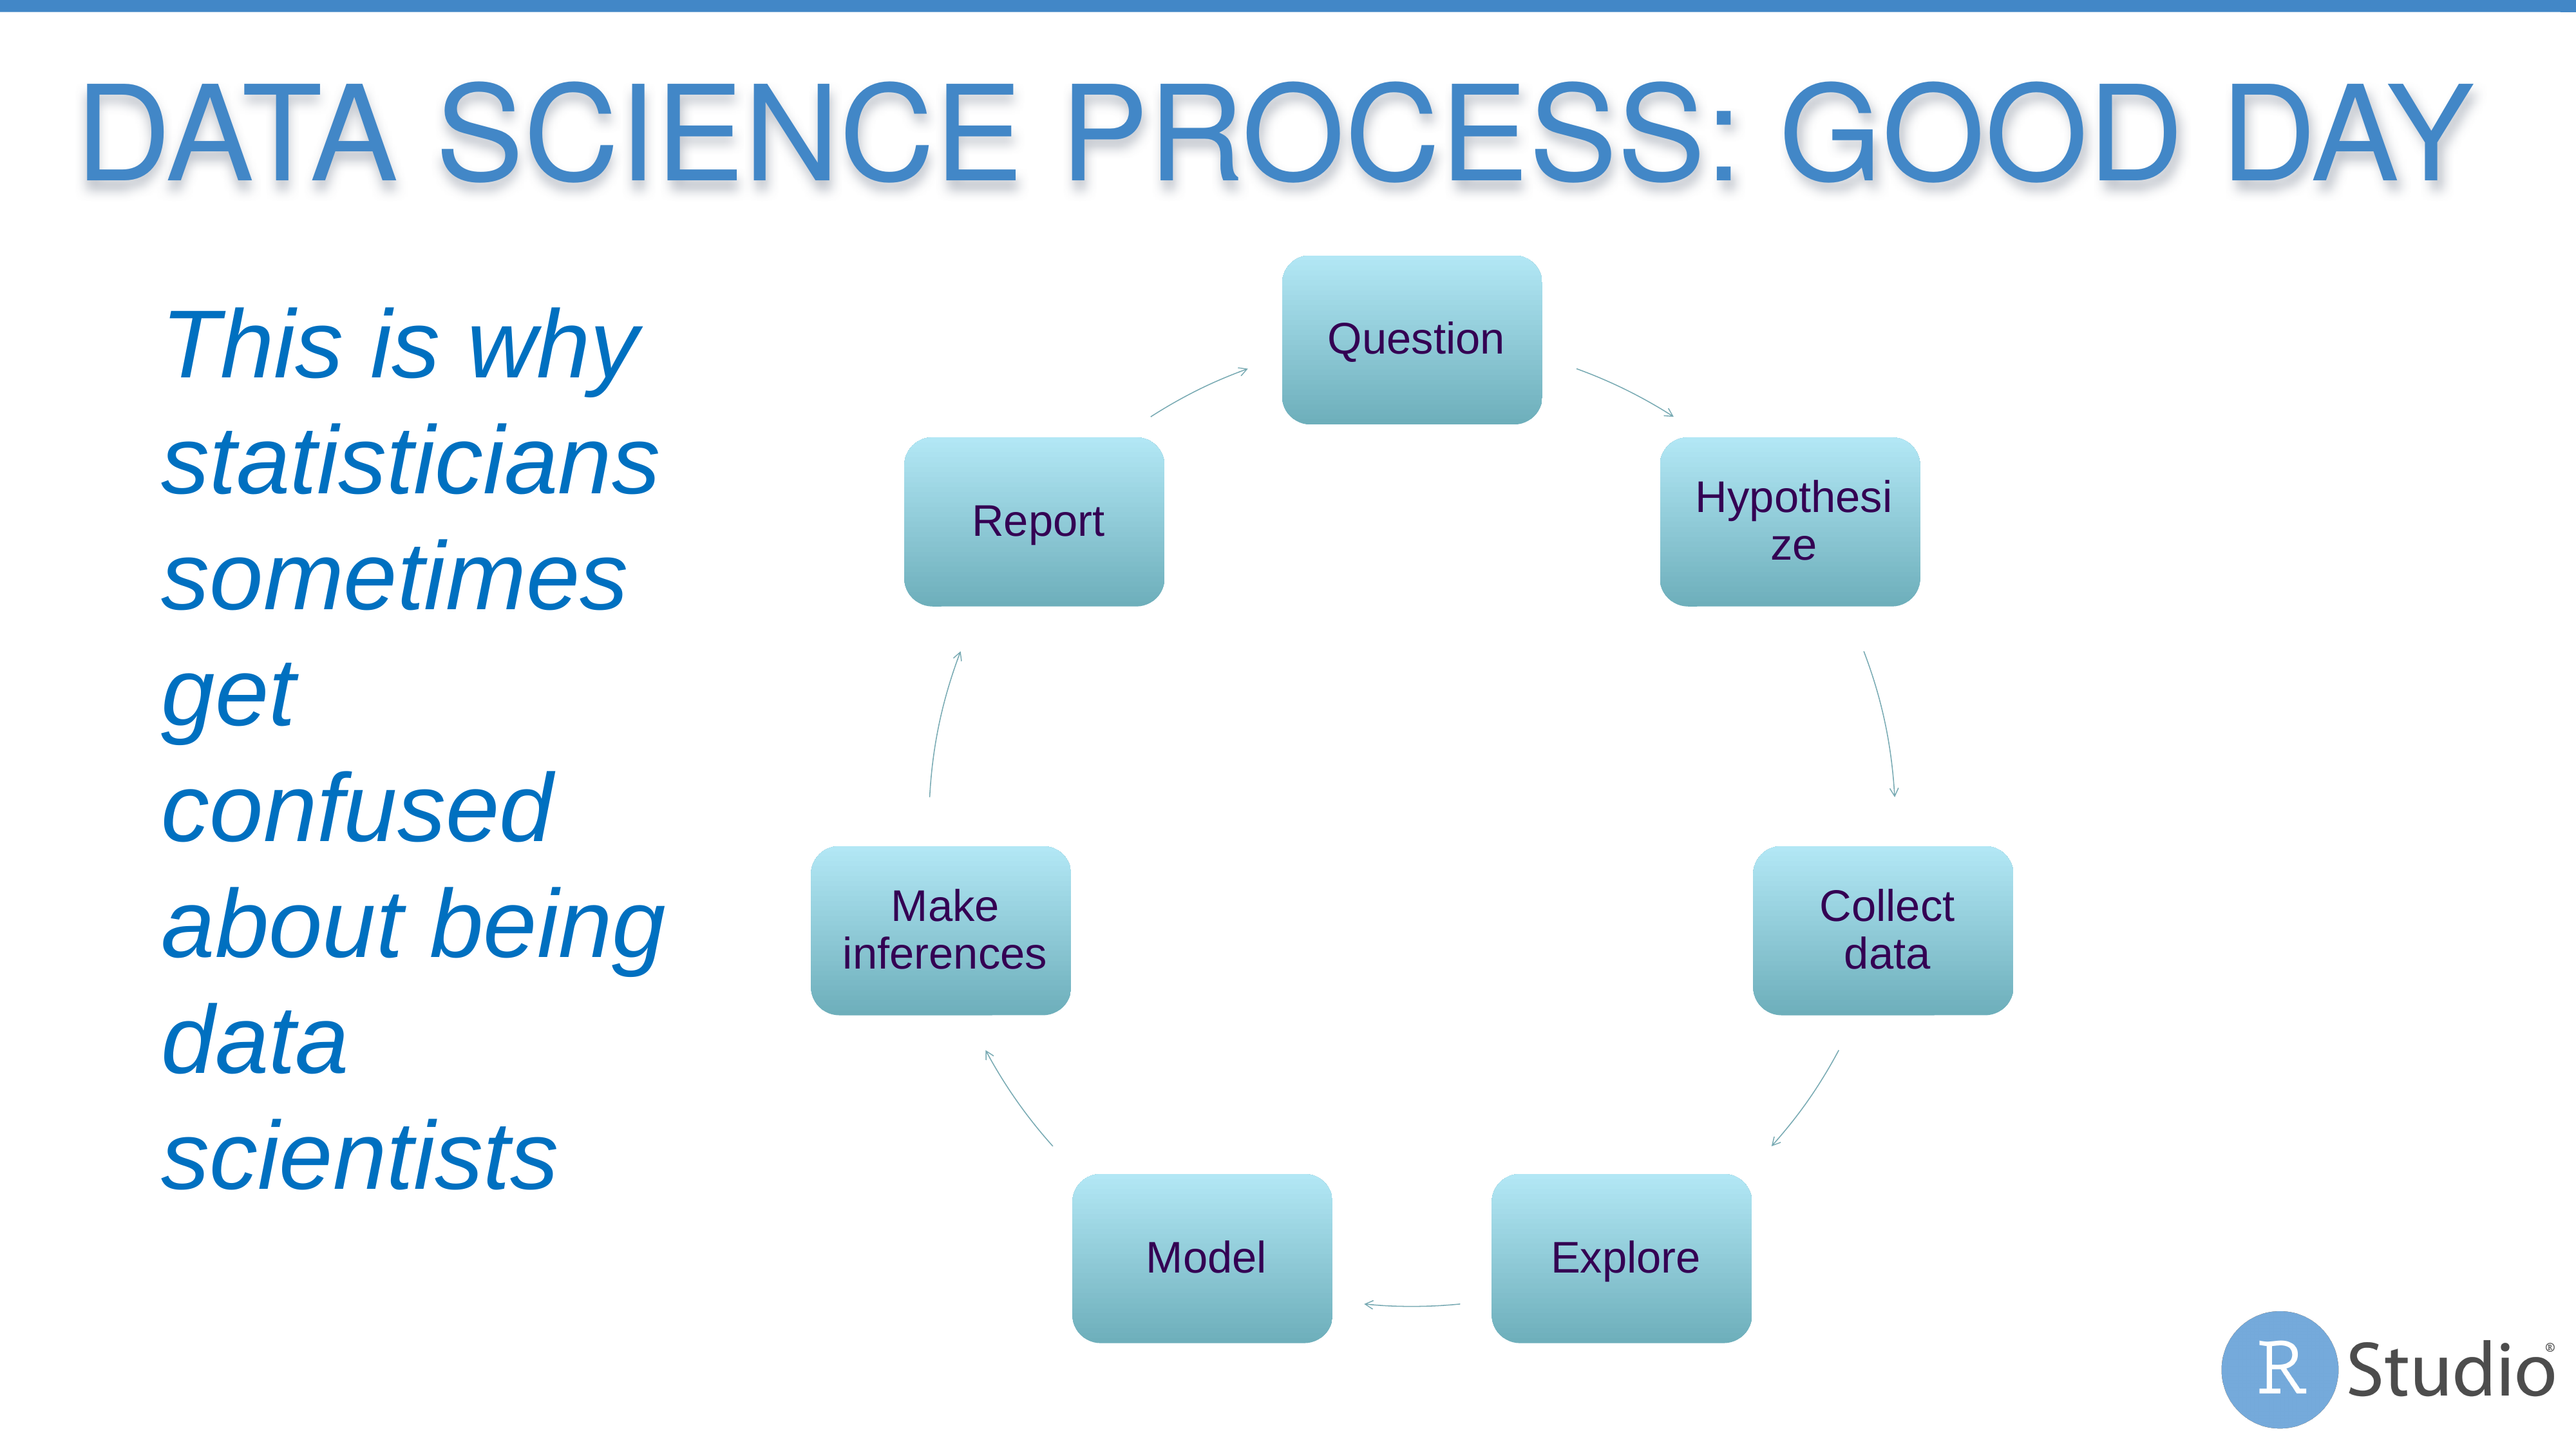

# Data Science Process: Good Day
Question
Hypothesize
Collect data
Explore
Model
Make inferences
Report
This is why statisticians sometimes get confused about being data scientists